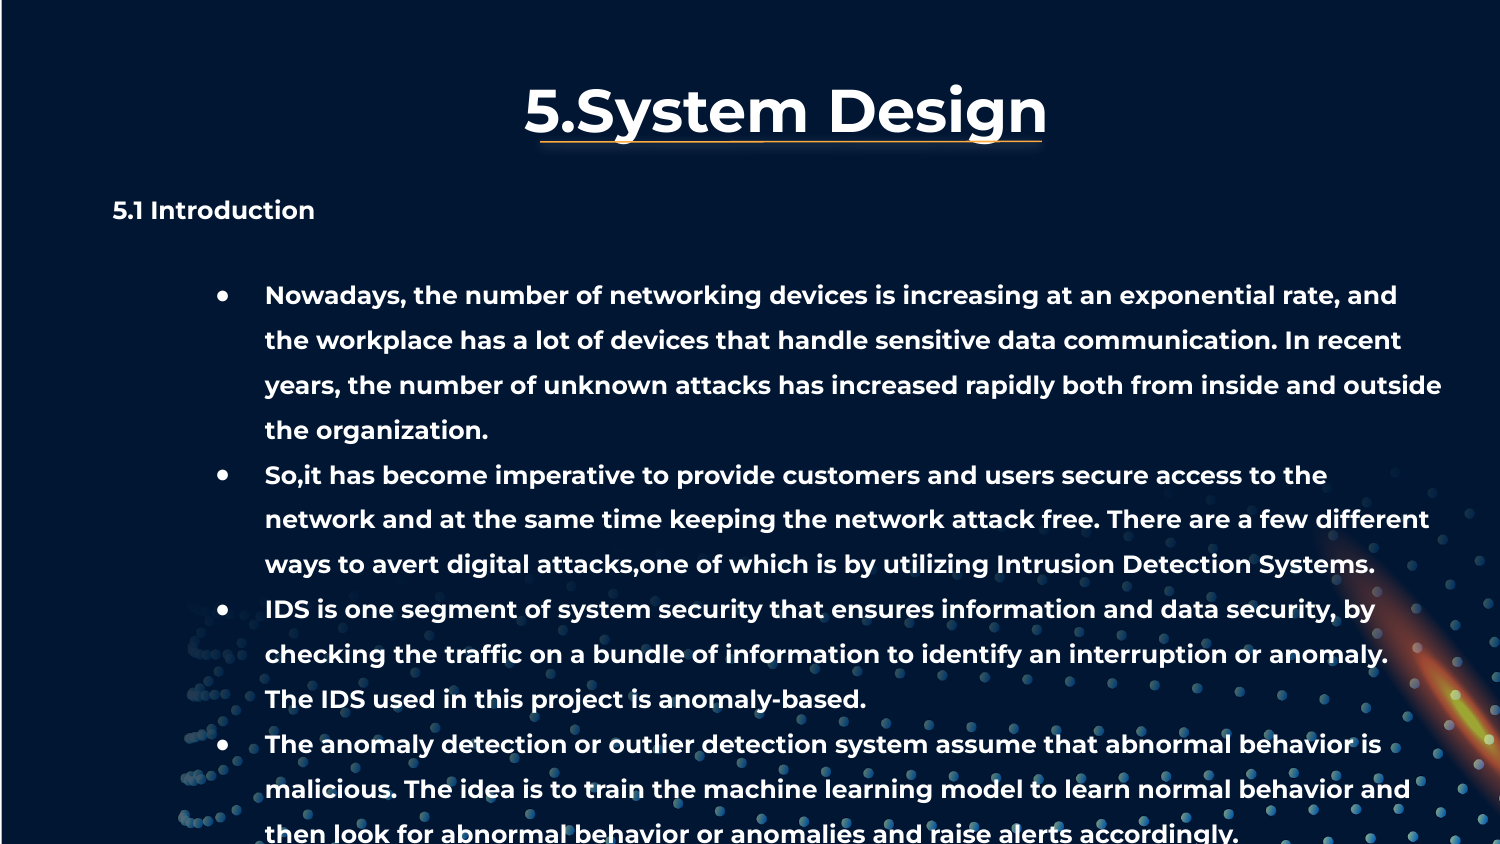

5.System Design
5.1 Introduction
Nowadays, the number of networking devices is increasing at an exponential rate, and the workplace has a lot of devices that handle sensitive data communication. In recent years, the number of unknown attacks has increased rapidly both from inside and outside the organization.
So,it has become imperative to provide customers and users secure access to the network and at the same time keeping the network attack free. There are a few different ways to avert digital attacks,one of which is by utilizing Intrusion Detection Systems.
IDS is one segment of system security that ensures information and data security, by checking the traffic on a bundle of information to identify an interruption or anomaly. The IDS used in this project is anomaly-based.
The anomaly detection or outlier detection system assume that abnormal behavior is malicious. The idea is to train the machine learning model to learn normal behavior and then look for abnormal behavior or anomalies and raise alerts accordingly.